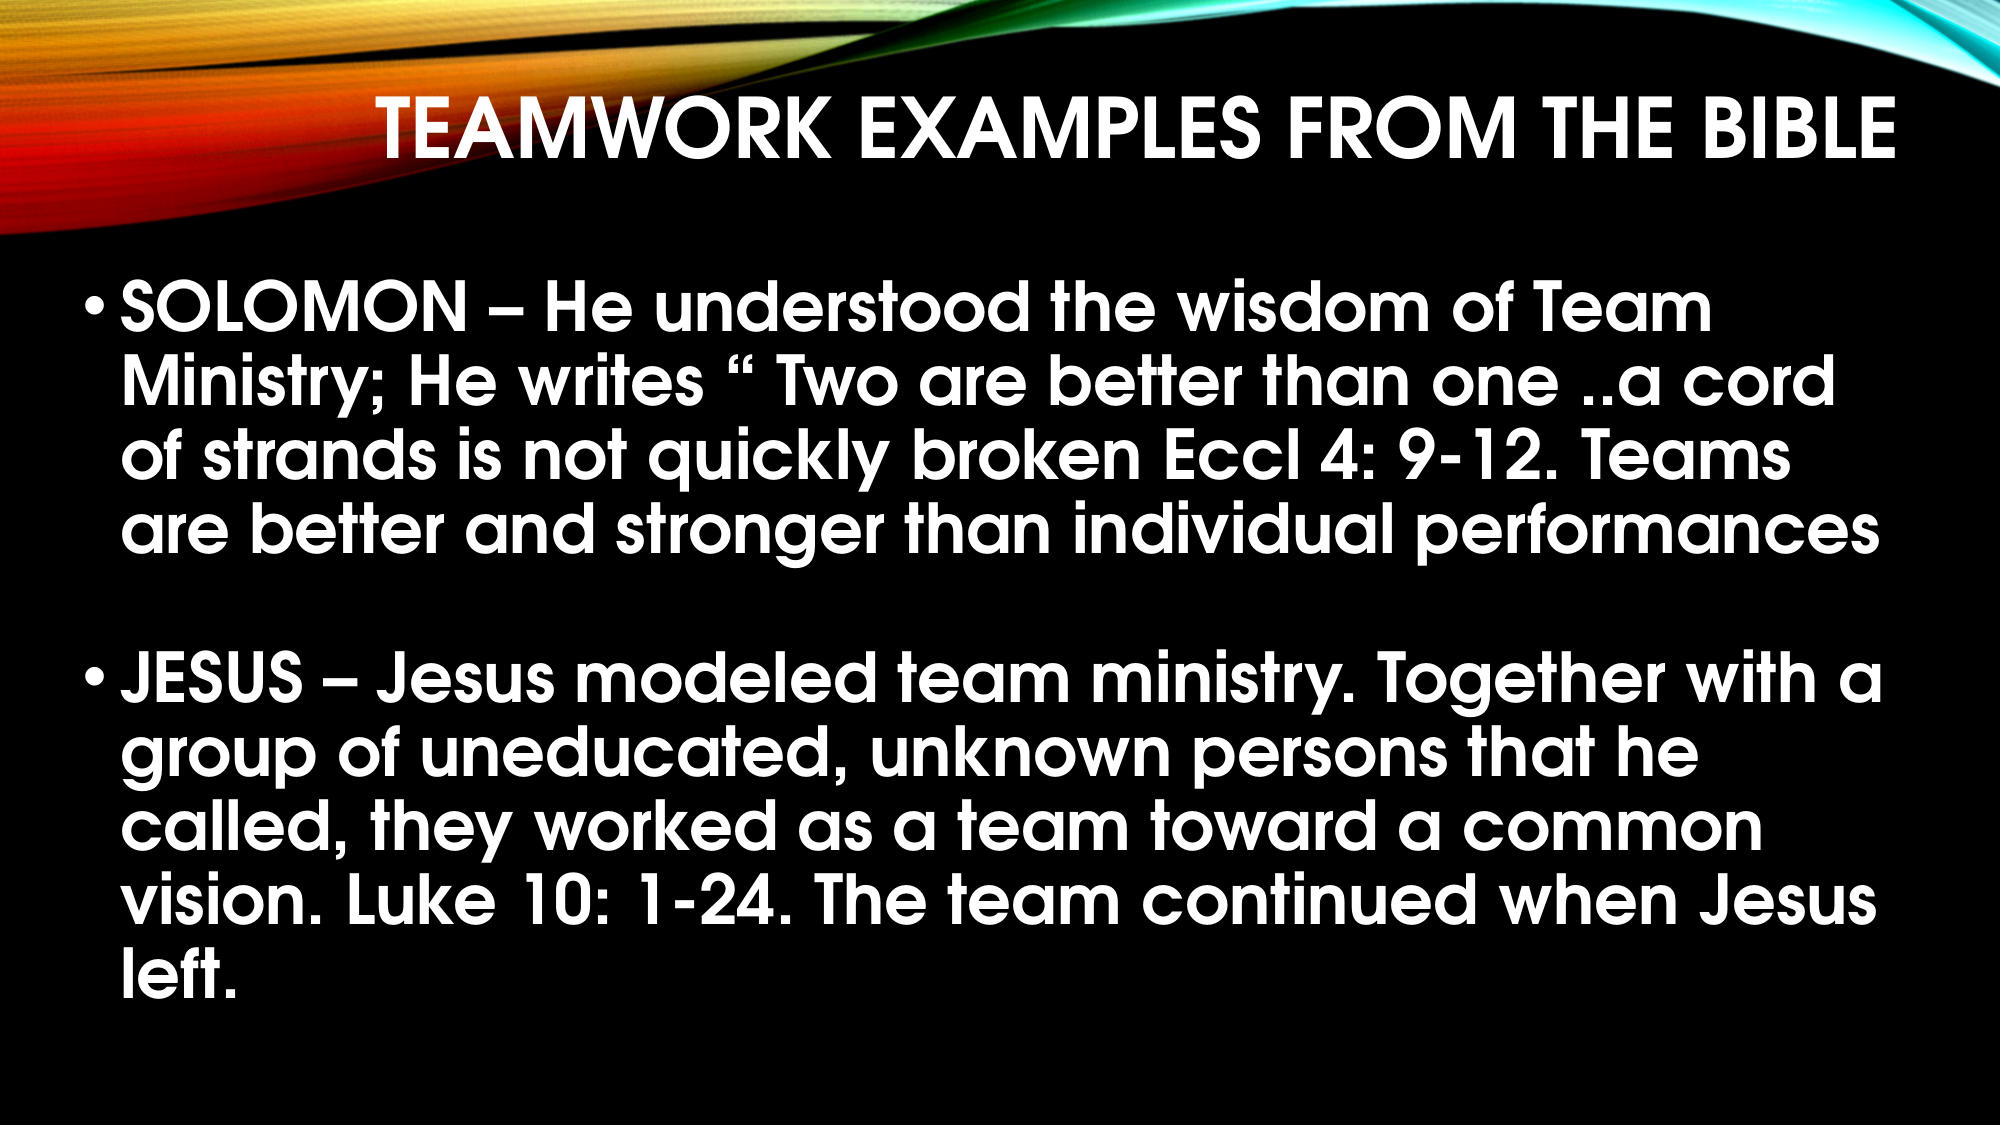

# TEAMWORK EXAMPLES FROM THE BIBLE
SOLOMON – He understood the wisdom of Team Ministry; He writes “ Two are better than one ..a cord of strands is not quickly broken Eccl 4: 9-12. Teams are better and stronger than individual performances

JESUS – Jesus modeled team ministry. Together with a group of uneducated, unknown persons that he called, they worked as a team toward a common vision. Luke 10: 1-24. The team continued when Jesus left.